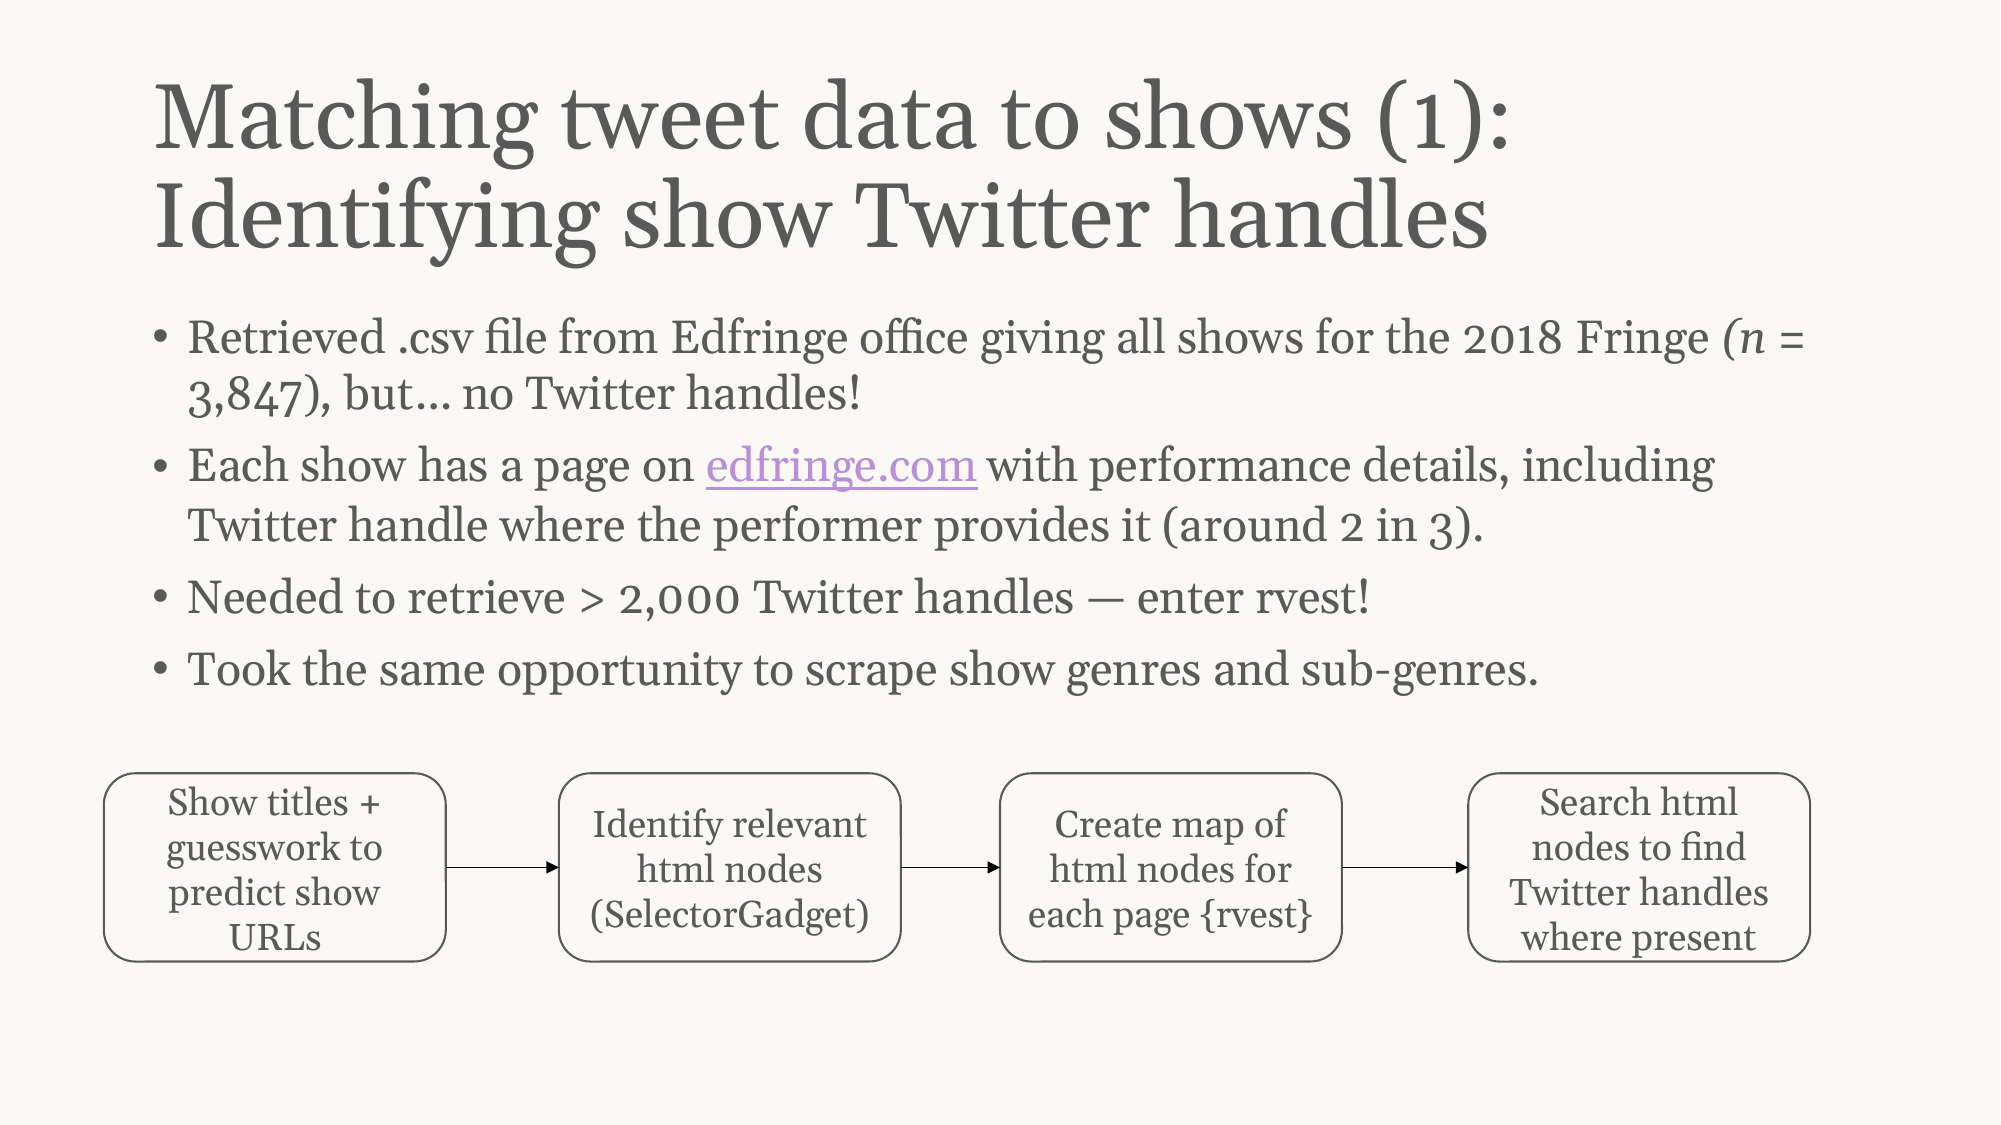

# Matching tweet data to shows (1): Identifying show Twitter handles
Retrieved .csv file from Edfringe office giving all shows for the 2018 Fringe (n = 3,847), but… no Twitter handles!
Each show has a page on edfringe.com with performance details, including Twitter handle where the performer provides it (around 2 in 3).
Needed to retrieve > 2,000 Twitter handles — enter rvest!
Took the same opportunity to scrape show genres and sub-genres.

Show titles + guesswork to predict show URLs
Identify relevant html nodes (SelectorGadget)
Create map of html nodes for each page {rvest}
Search html nodes to find Twitter handles where present